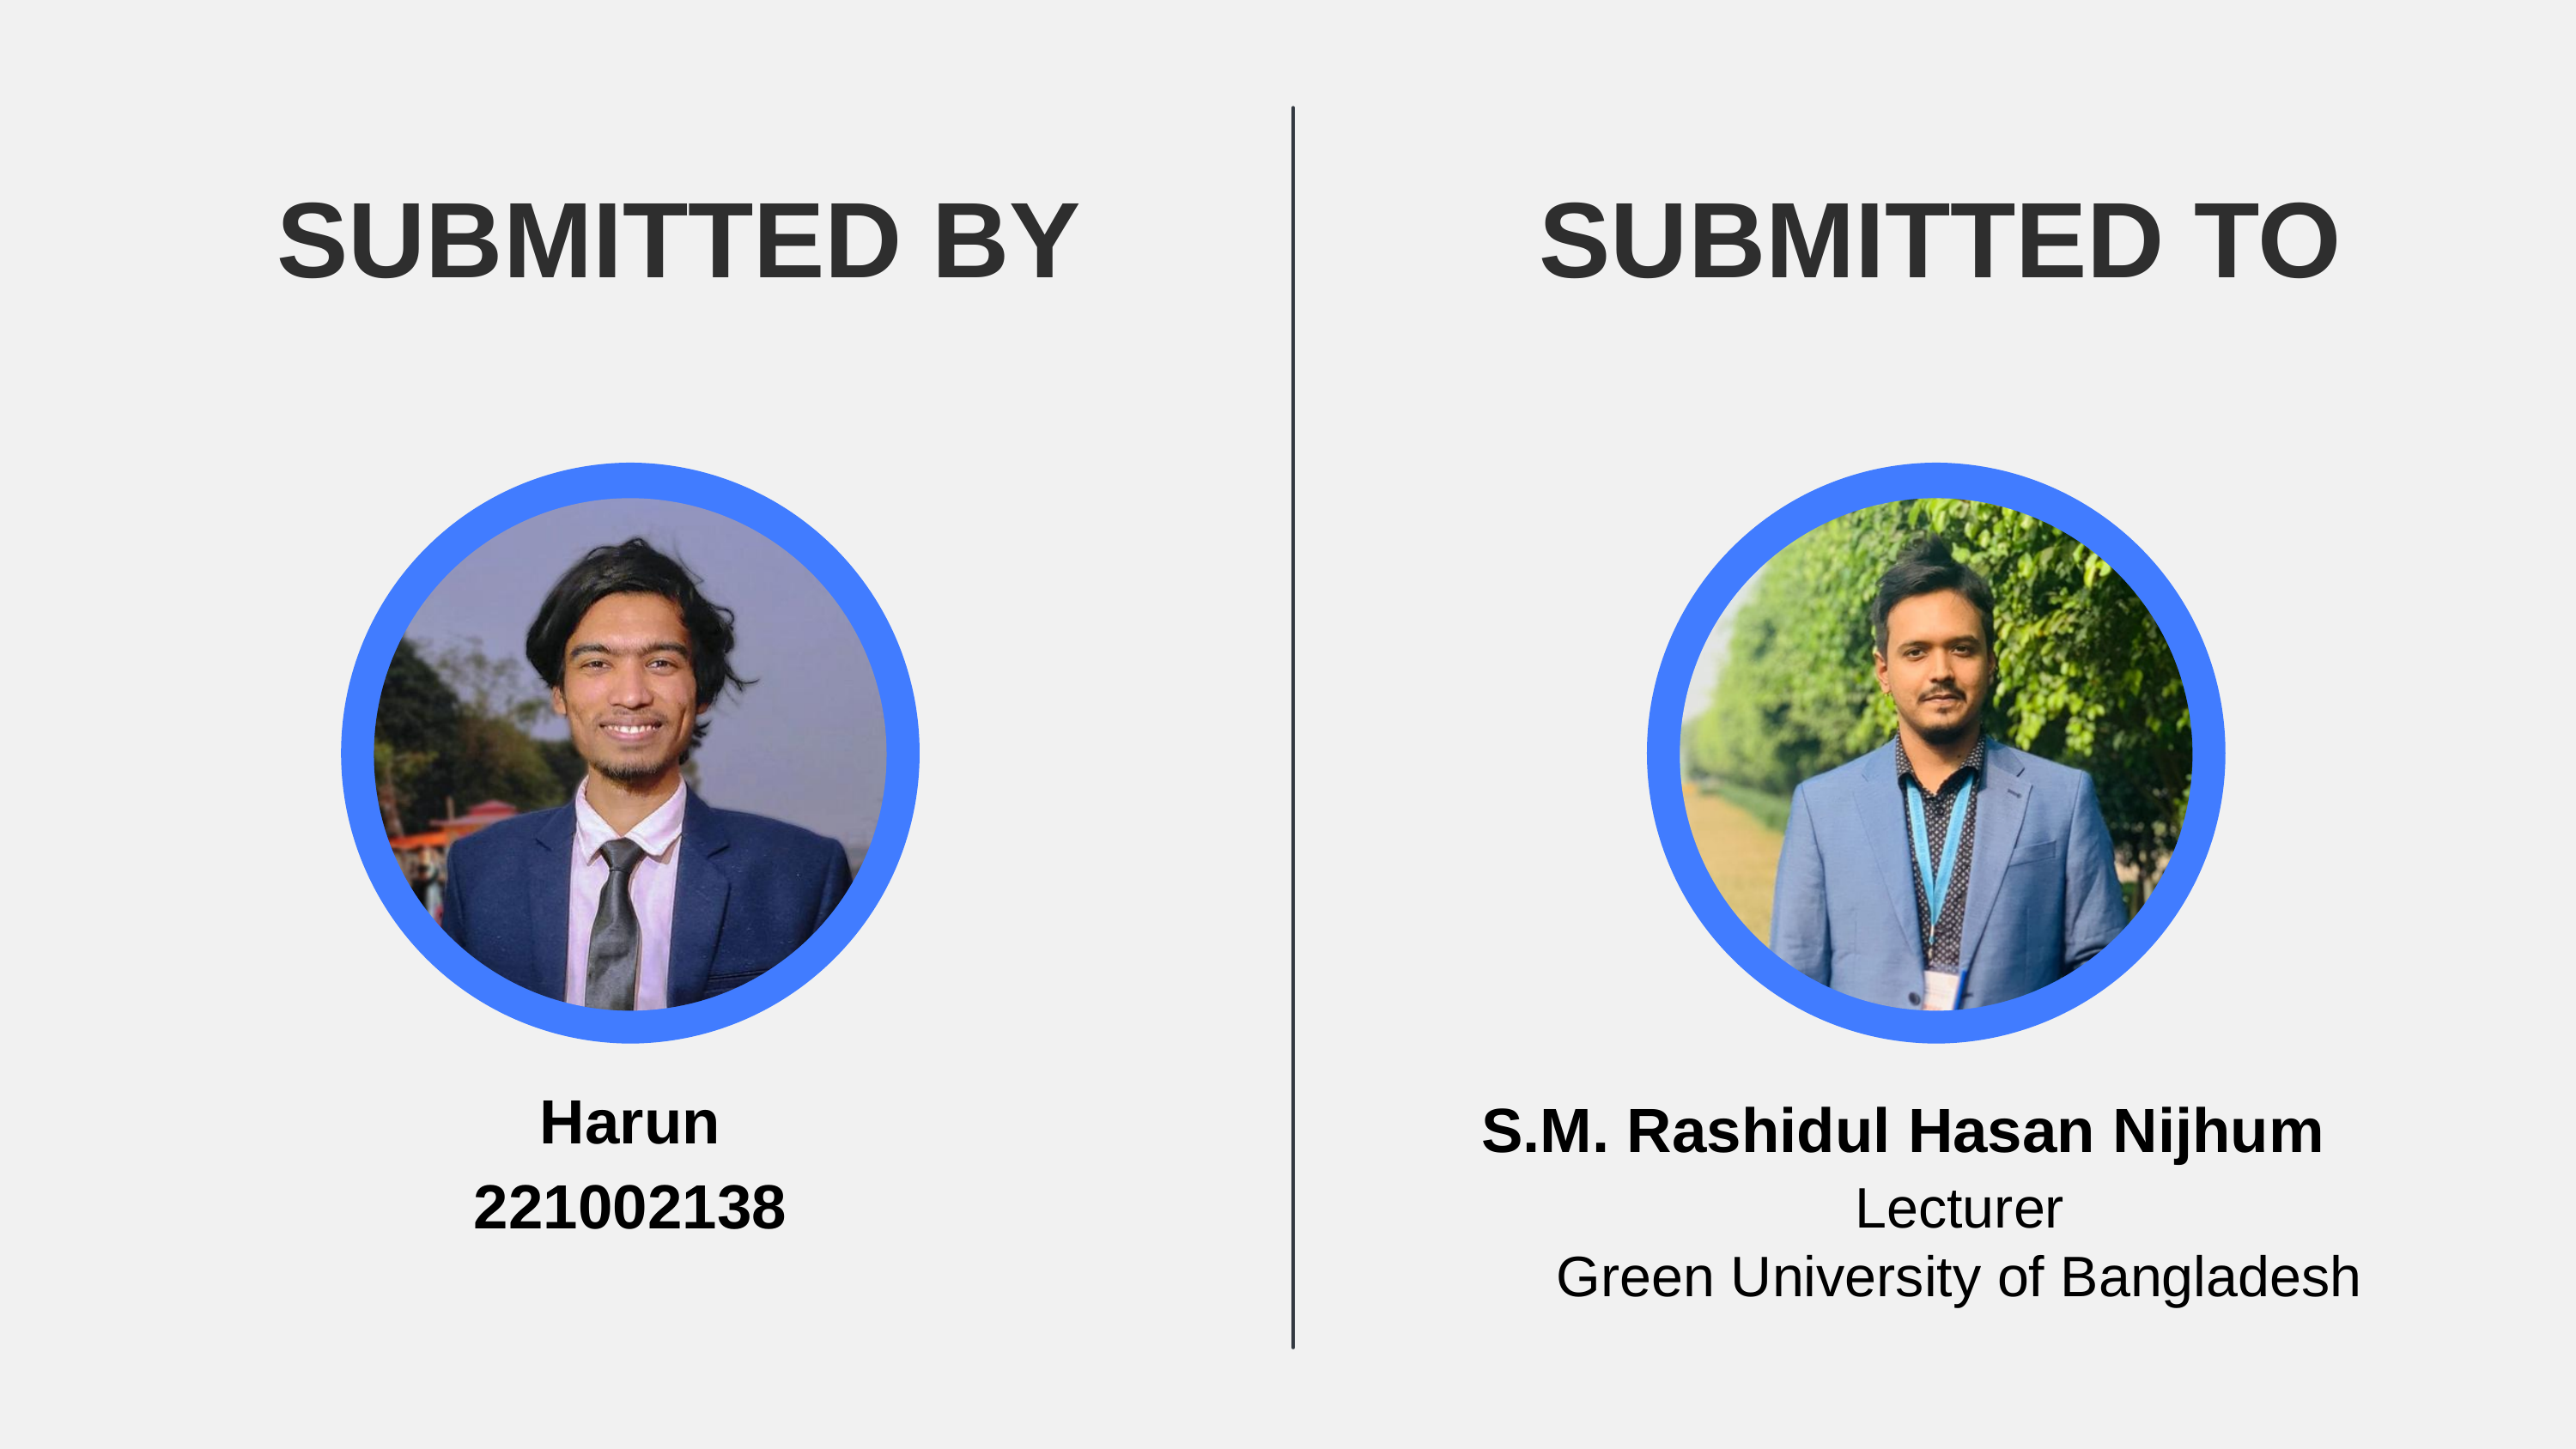

SUBMITTED BY
SUBMITTED TO

S.M. Rashidul Hasan Nijhum
Harun
221002138
Lecturer
Green University of Bangladesh